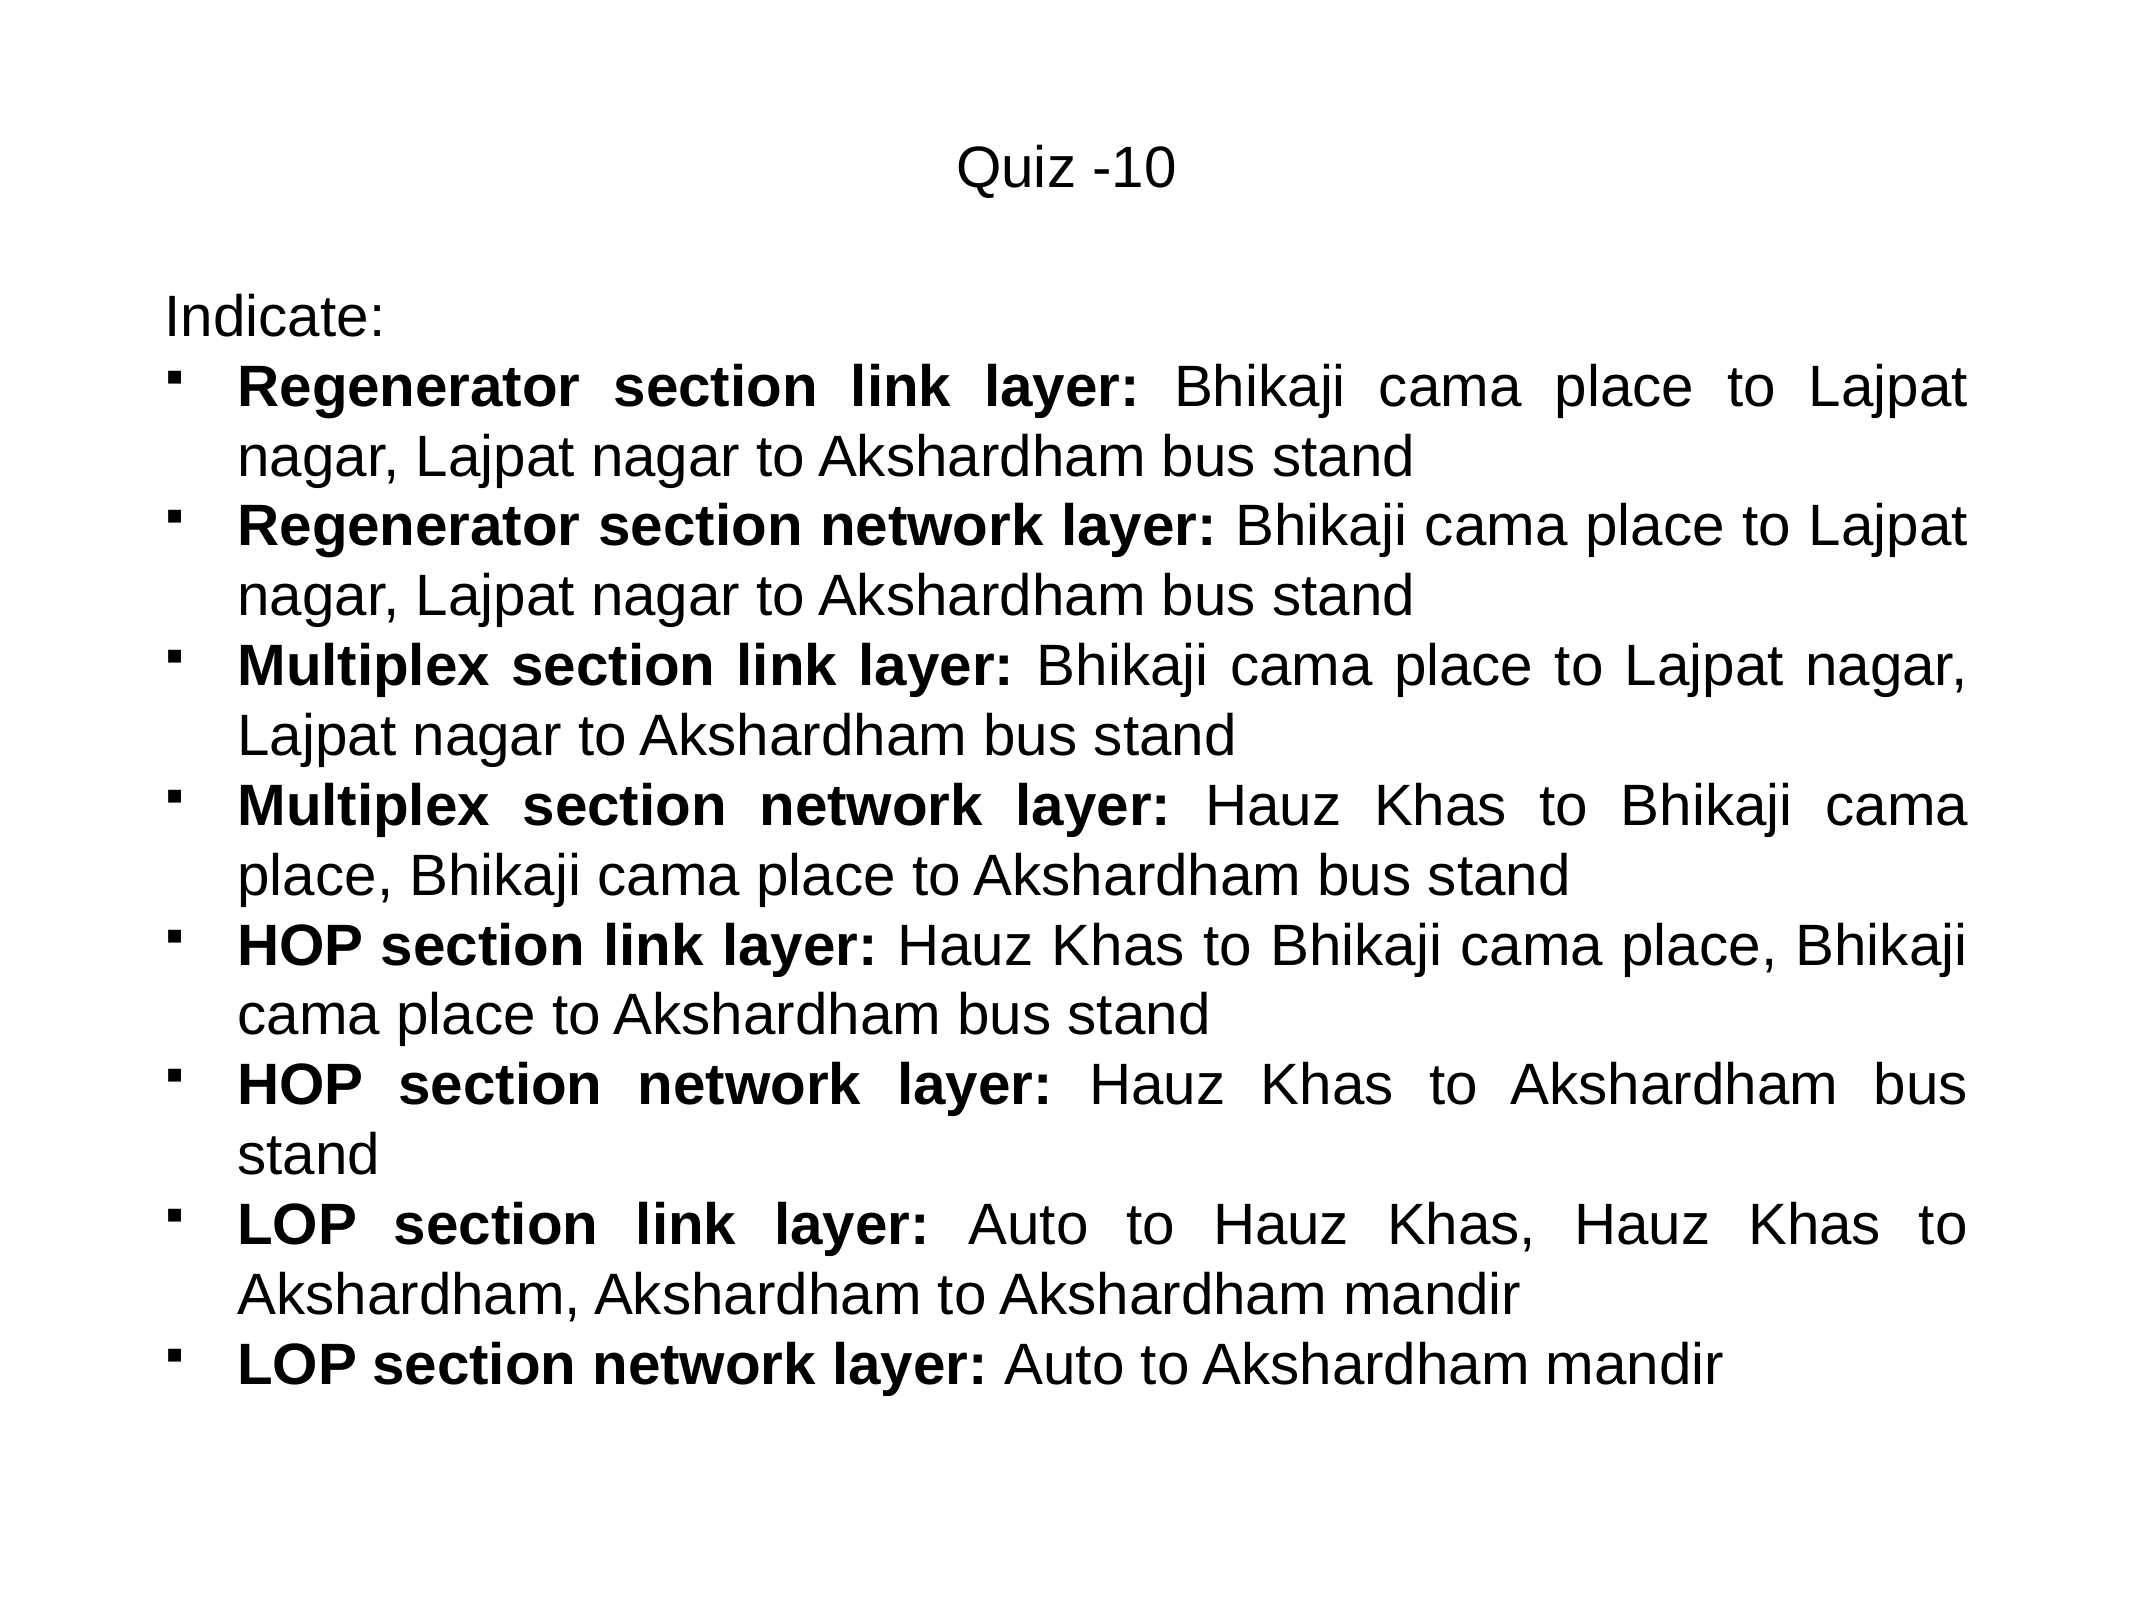

# Quiz -10
Indicate:
Regenerator section link layer: Bhikaji cama place to Lajpat nagar, Lajpat nagar to Akshardham bus stand
Regenerator section network layer: Bhikaji cama place to Lajpat nagar, Lajpat nagar to Akshardham bus stand
Multiplex section link layer: Bhikaji cama place to Lajpat nagar, Lajpat nagar to Akshardham bus stand
Multiplex section network layer: Hauz Khas to Bhikaji cama place, Bhikaji cama place to Akshardham bus stand
HOP section link layer: Hauz Khas to Bhikaji cama place, Bhikaji cama place to Akshardham bus stand
HOP section network layer: Hauz Khas to Akshardham bus stand
LOP section link layer: Auto to Hauz Khas, Hauz Khas to Akshardham, Akshardham to Akshardham mandir
LOP section network layer: Auto to Akshardham mandir